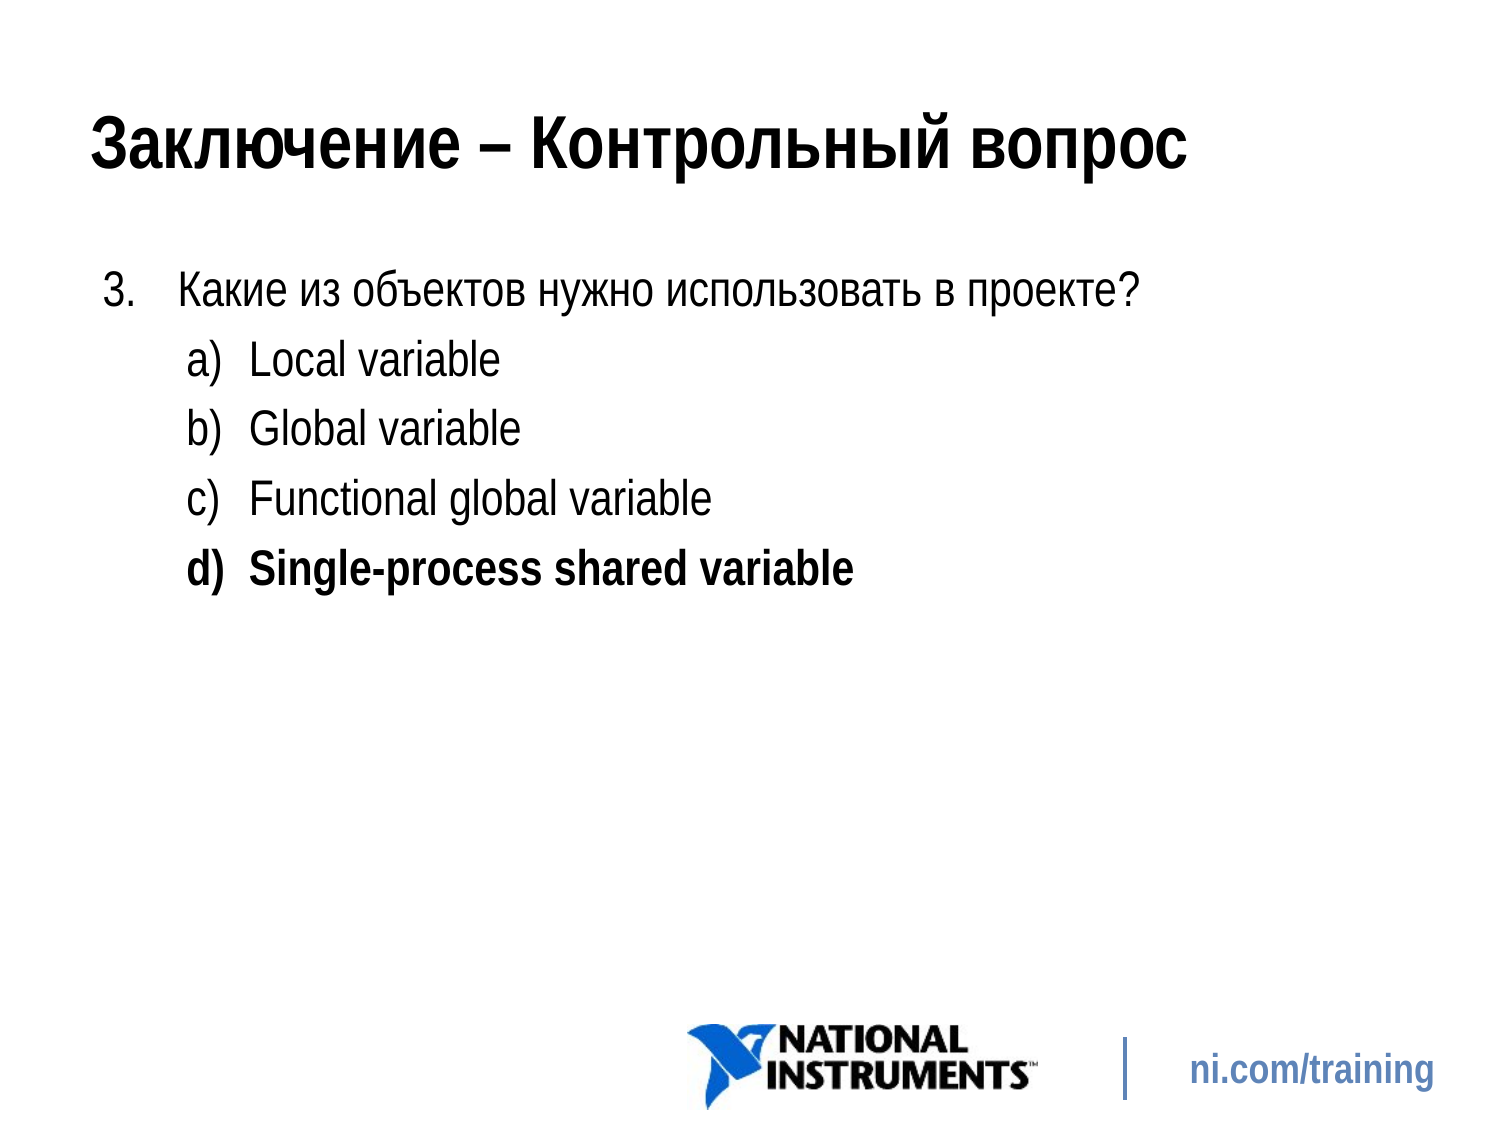

# Заключение – Контрольный вопрос
Какие из объектов нужно использовать в проекте?
Local variable
Global variable
Functional global variable
Single-process shared variable
349